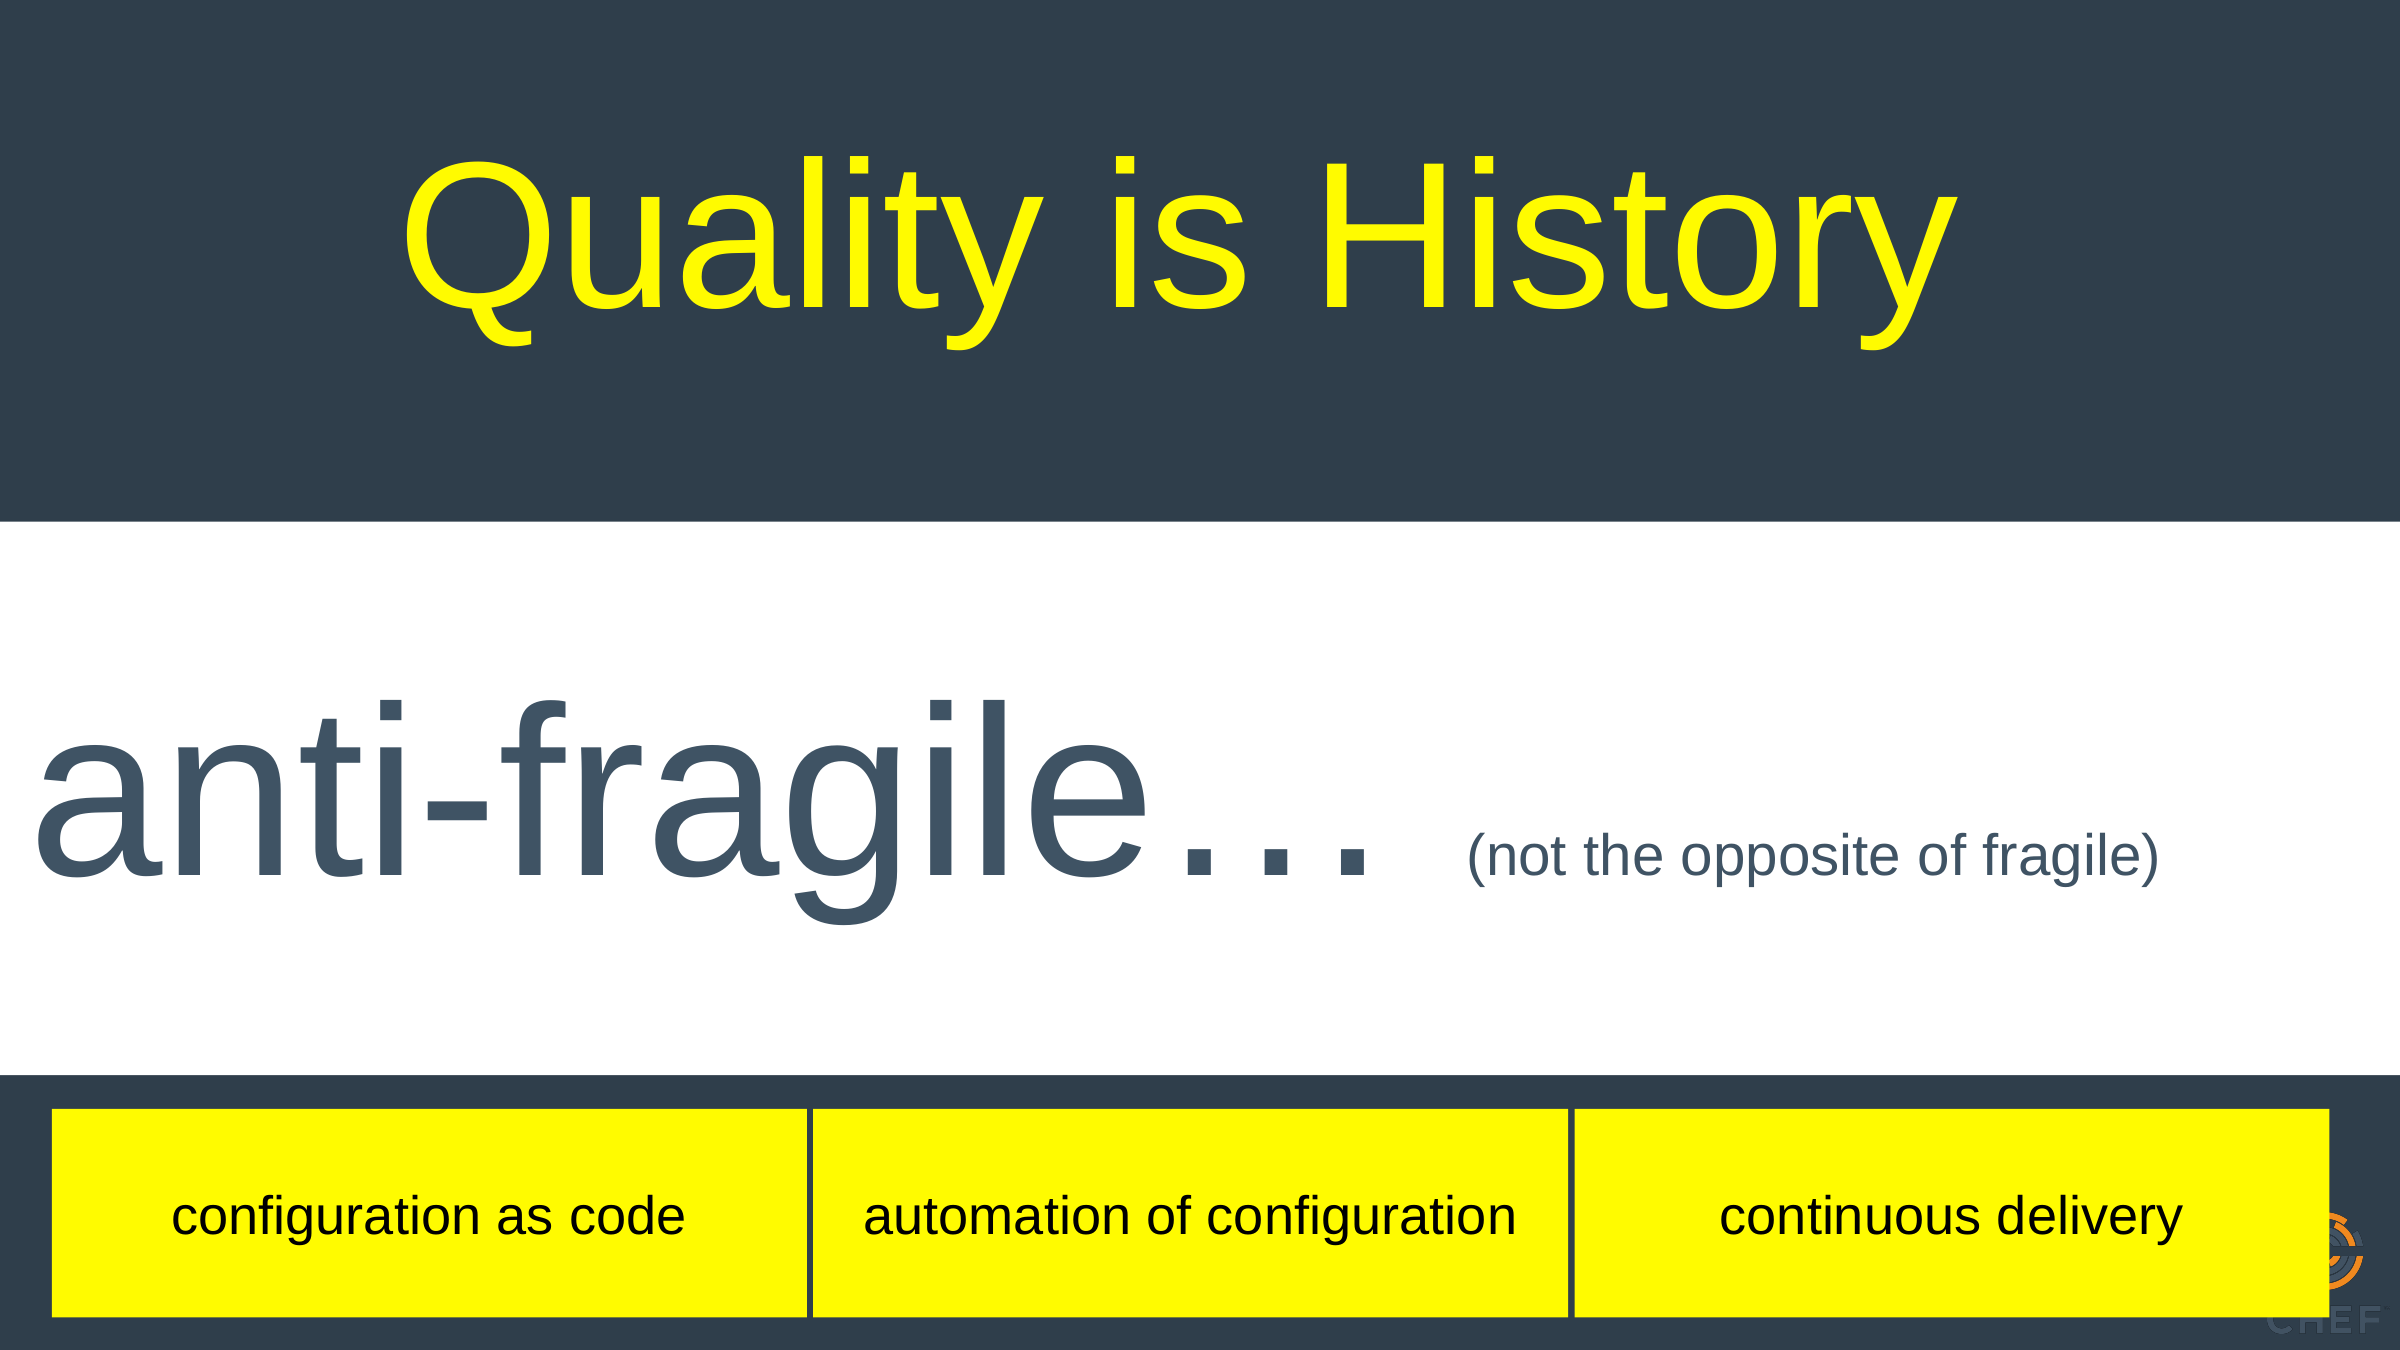

Quality is History

anti-fragile… (not the opposite of fragile)

configuration as code

automation of configuration

continuous delivery
3